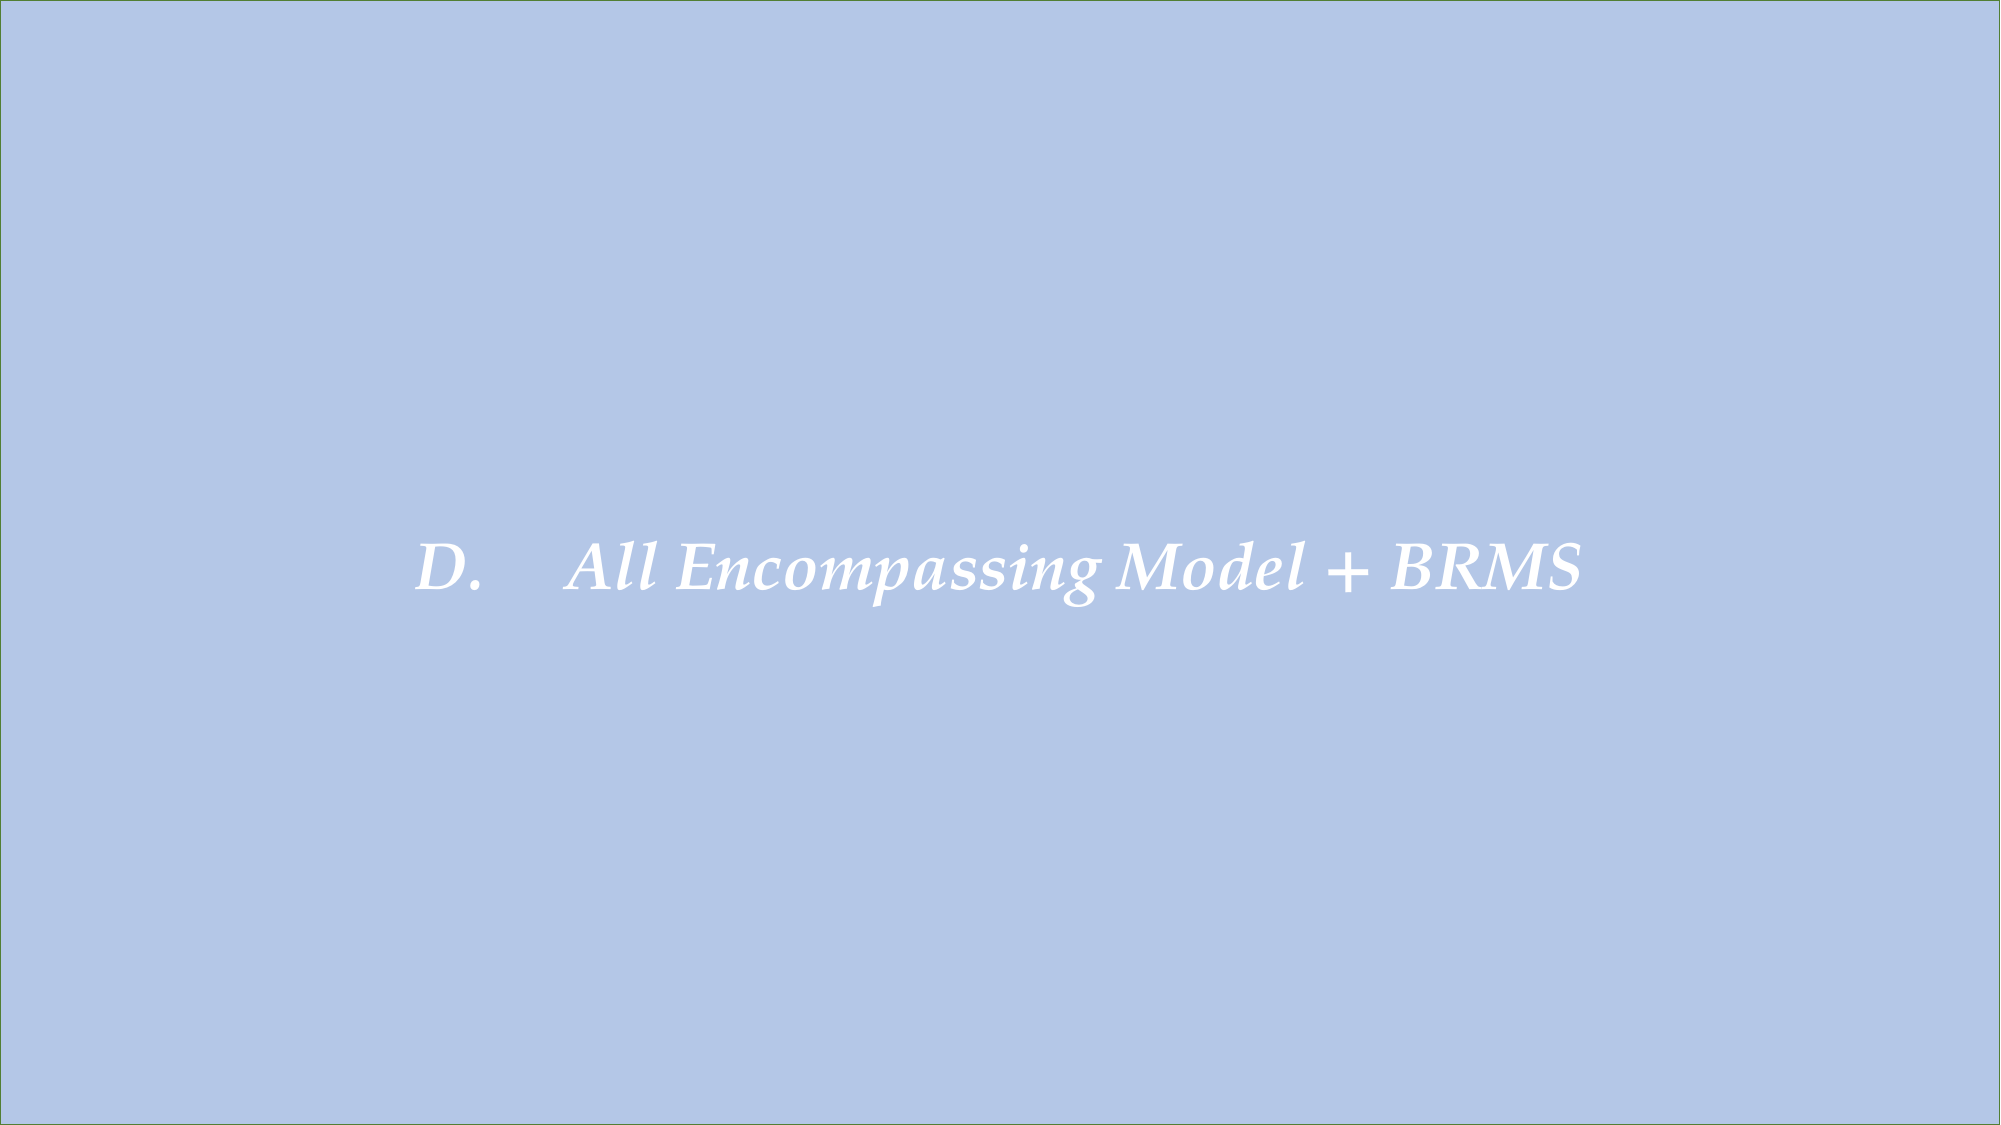

D.	All Encompassing Model + BRMS
127